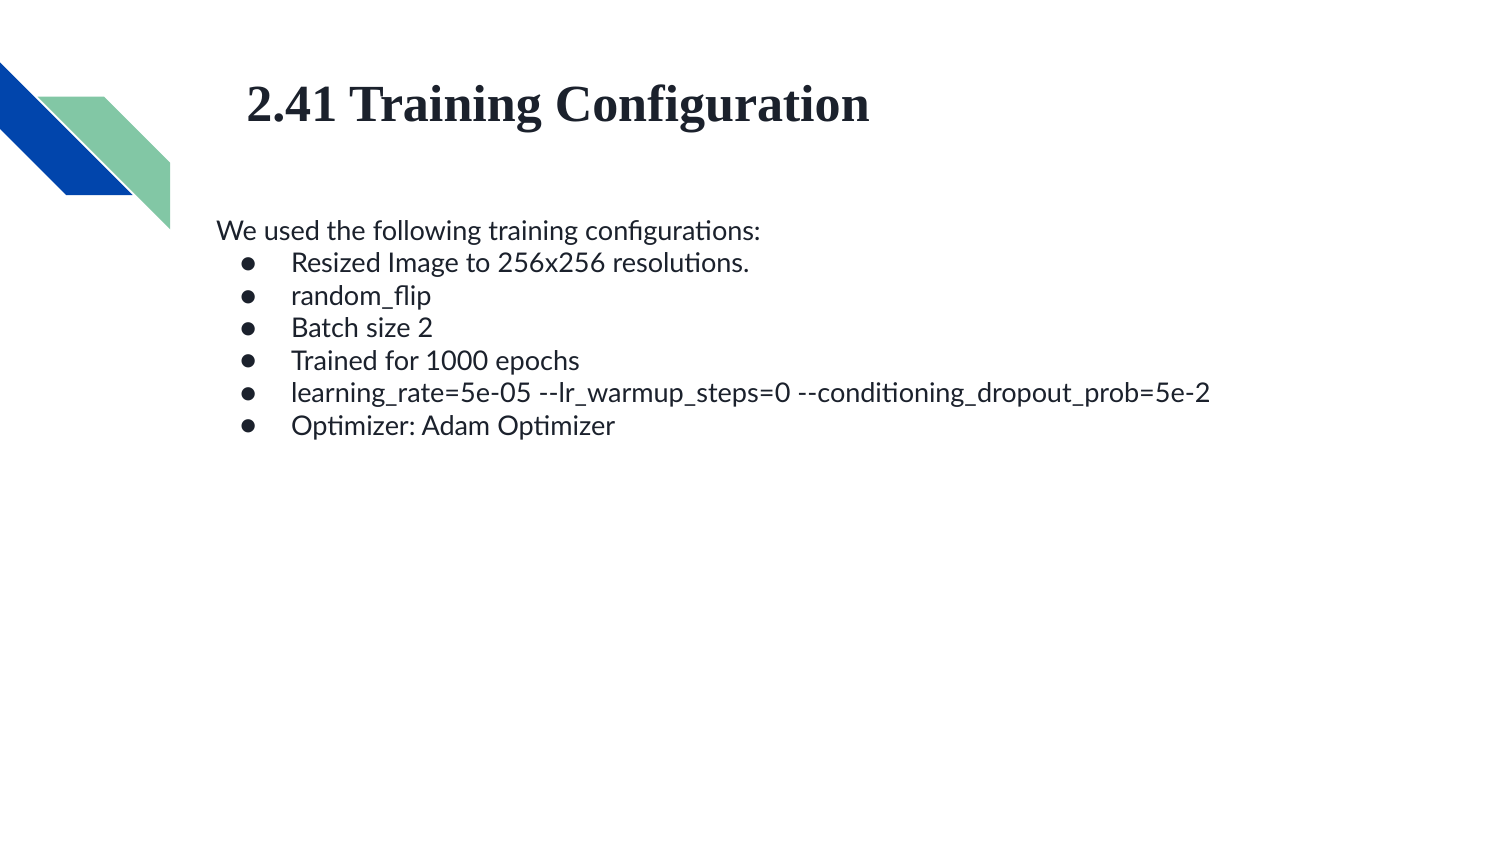

# 2.41 Training Configuration
We used the following training configurations:
Resized Image to 256x256 resolutions.
random_flip
Batch size 2
Trained for 1000 epochs
learning_rate=5e-05 --lr_warmup_steps=0 --conditioning_dropout_prob=5e-2
Optimizer: Adam Optimizer